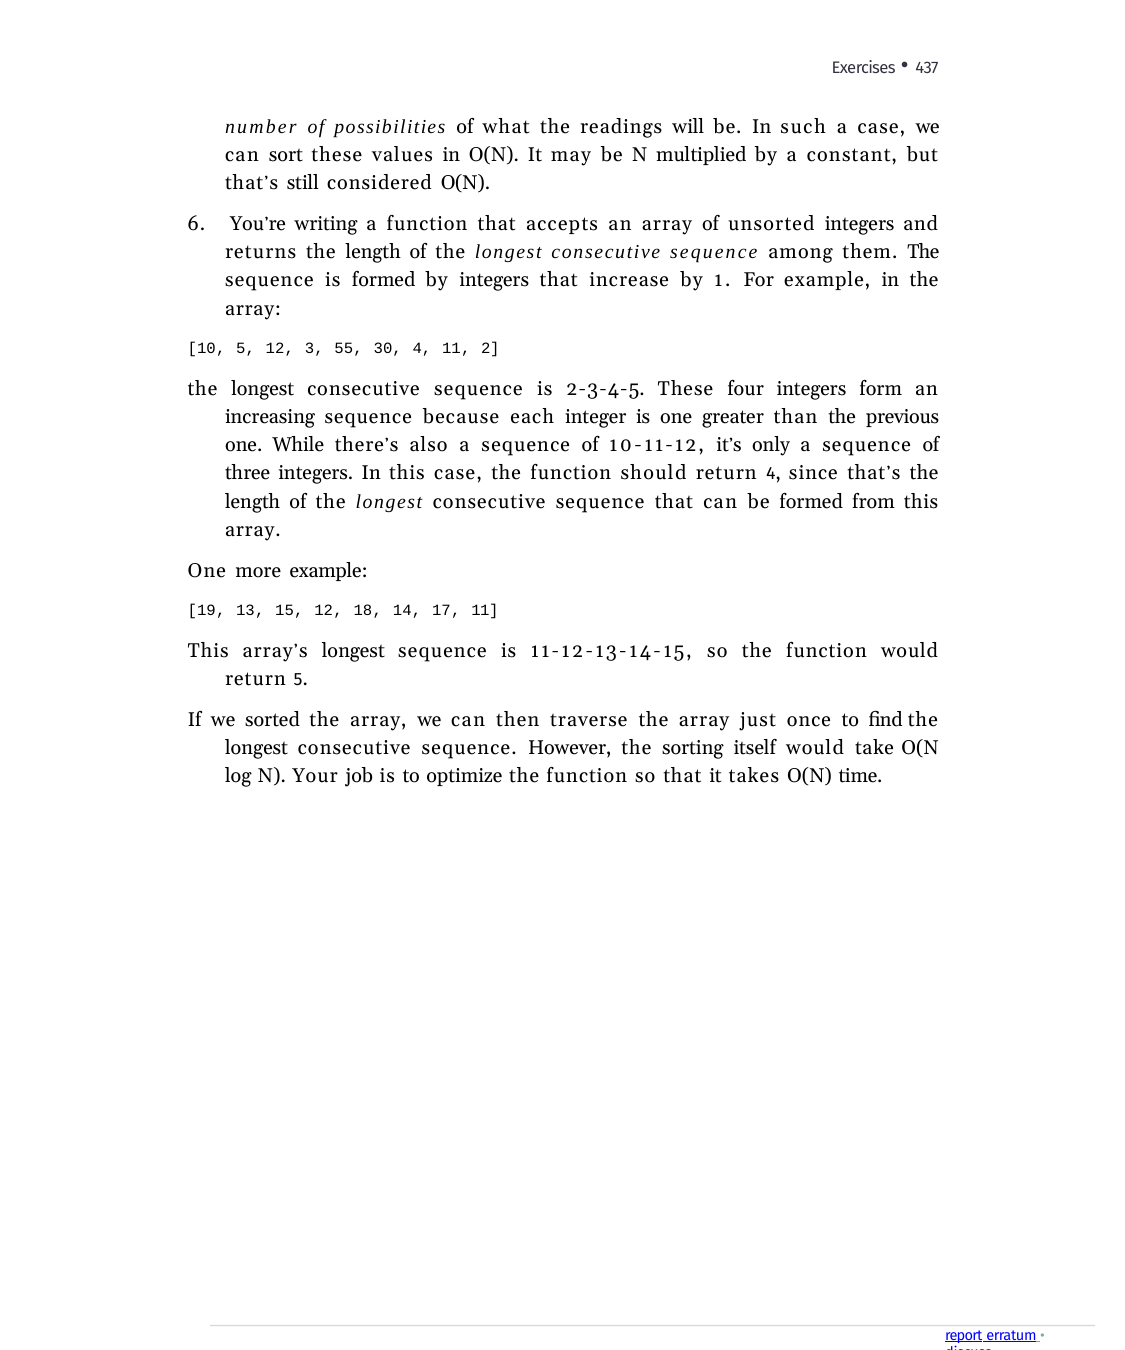

Exercises • 437

number of possibilities of what the readings will be. In such a case, we can sort these values in O(N). It may be N multiplied by a constant, but that’s still considered O(N).
6.  You’re writing a function that accepts an array of unsorted integers and returns the length of the longest consecutive sequence among them. The sequence is formed by integers that increase by 1. For example, in the array:
[10, 5, 12, 3, 55, 30, 4, 11, 2]
the longest consecutive sequence is 2-3-4-5. These four integers form an increasing sequence because each integer is one greater than the previous one. While there’s also a sequence of 10-11-12, it’s only a sequence of three integers. In this case, the function should return 4, since that’s the length of the longest consecutive sequence that can be formed from this array.
One more example:
[19, 13, 15, 12, 18, 14, 17, 11]
This array’s longest sequence is 11-12-13-14-15, so the function would return 5.
If we sorted the array, we can then traverse the array just once to find the longest consecutive sequence. However, the sorting itself would take O(N log N). Your job is to optimize the function so that it takes O(N) time.
report erratum • discuss